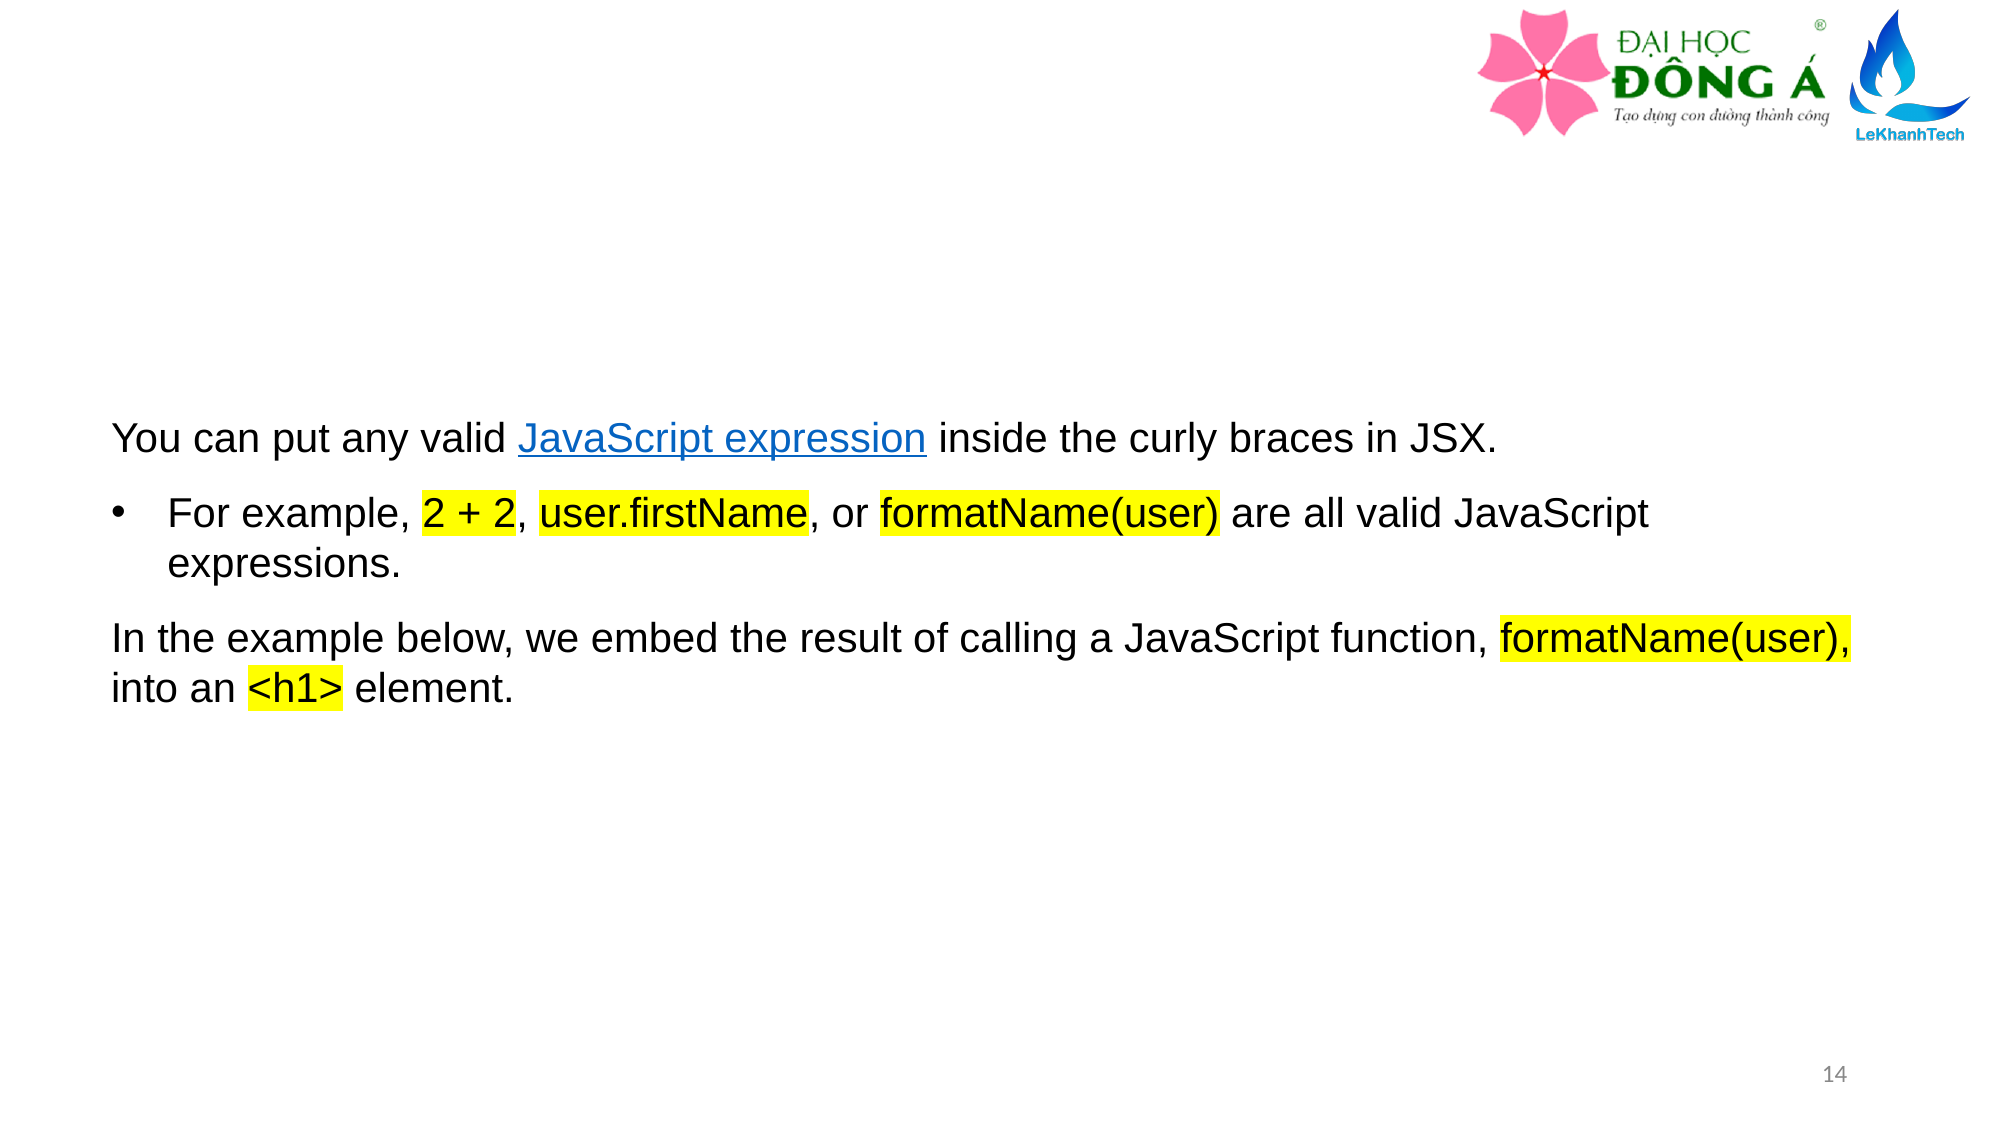

You can put any valid JavaScript expression inside the curly braces in JSX.
For example, 2 + 2, user.firstName, or formatName(user) are all valid JavaScript expressions.
In the example below, we embed the result of calling a JavaScript function, formatName(user), into an <h1> element.
14